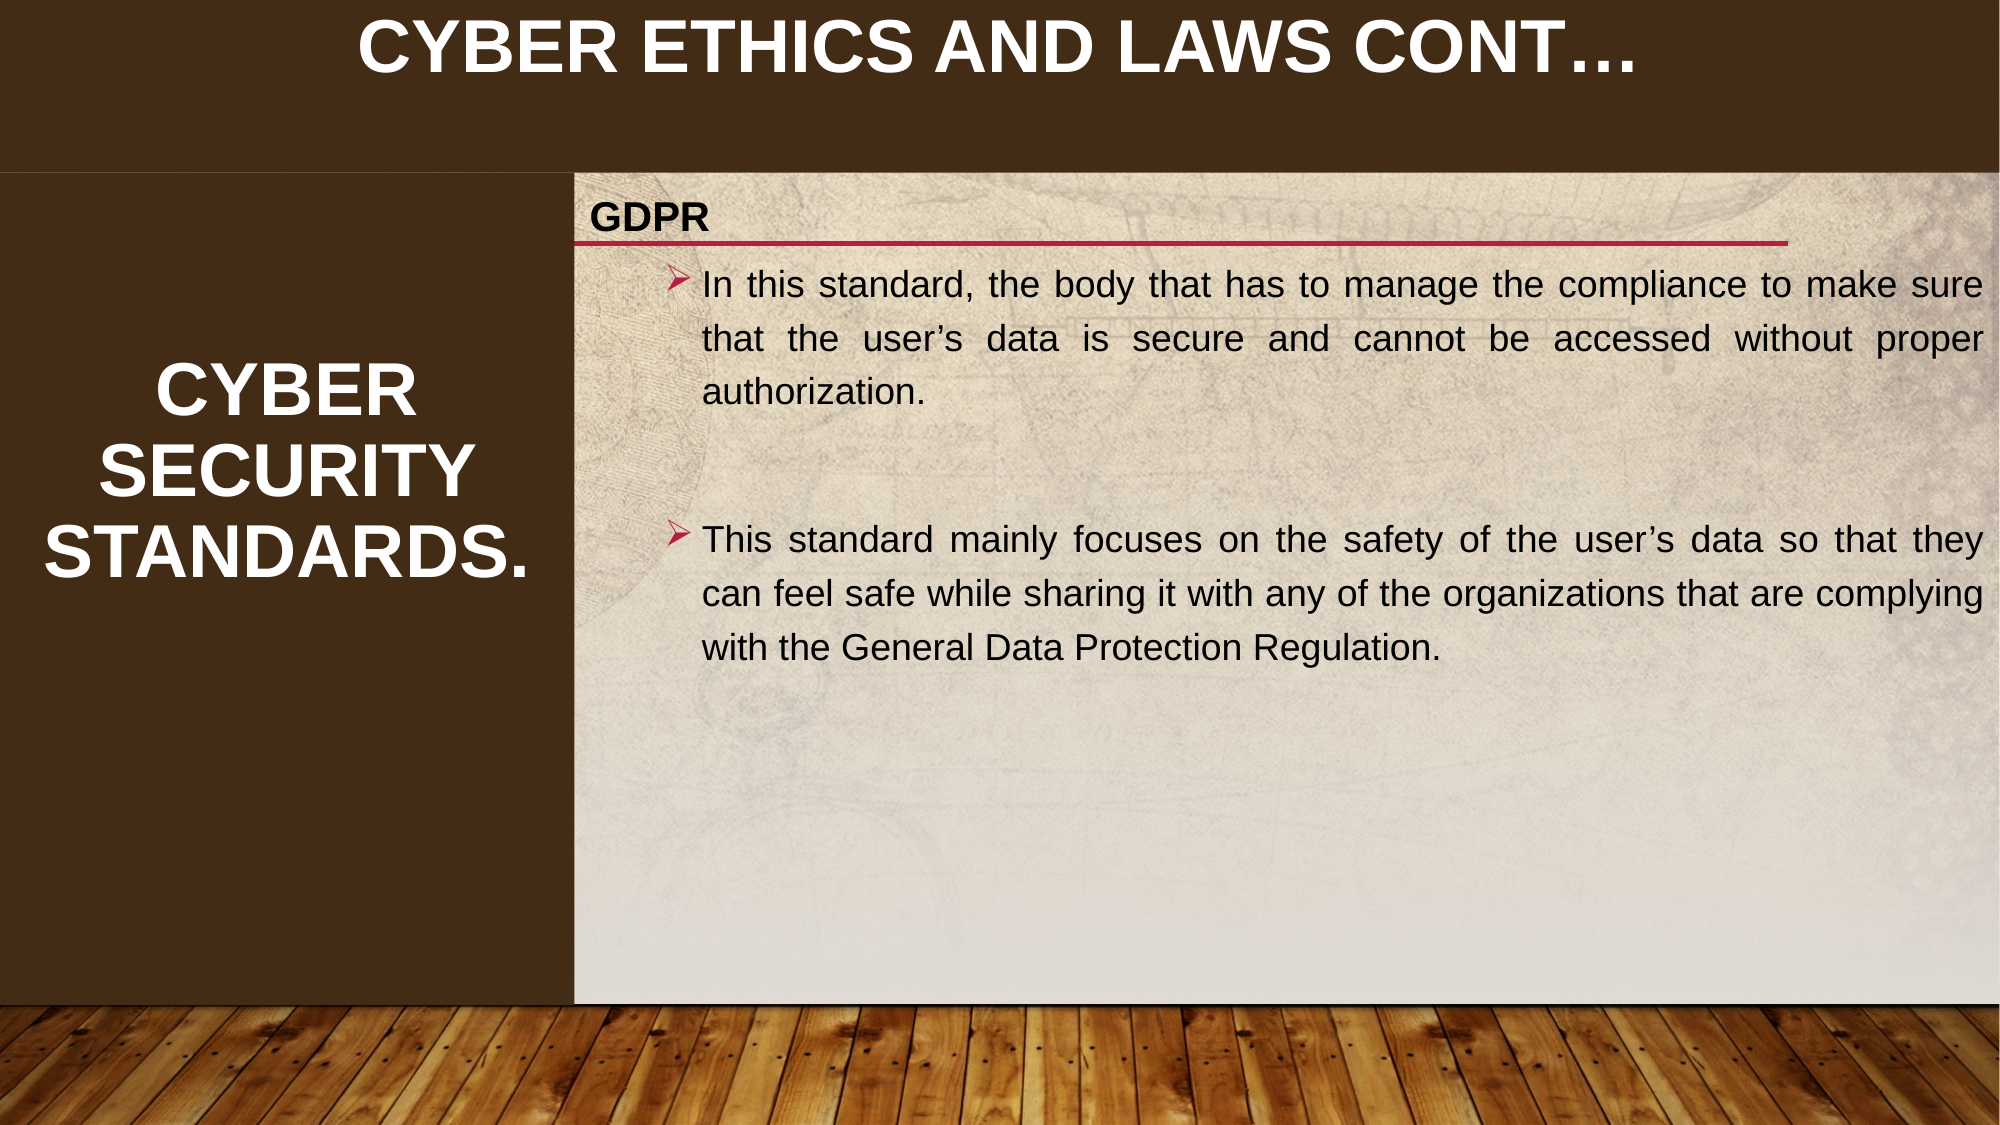

137
# CYBER ETHICS AND LAWS cont…

CYBER SECURITY STANDARDS.
GDPR
In this standard, the body that has to manage the compliance to make sure that the user’s data is secure and cannot be accessed without proper authorization.

This standard mainly focuses on the safety of the user’s data so that they can feel safe while sharing it with any of the organizations that are complying with the General Data Protection Regulation.